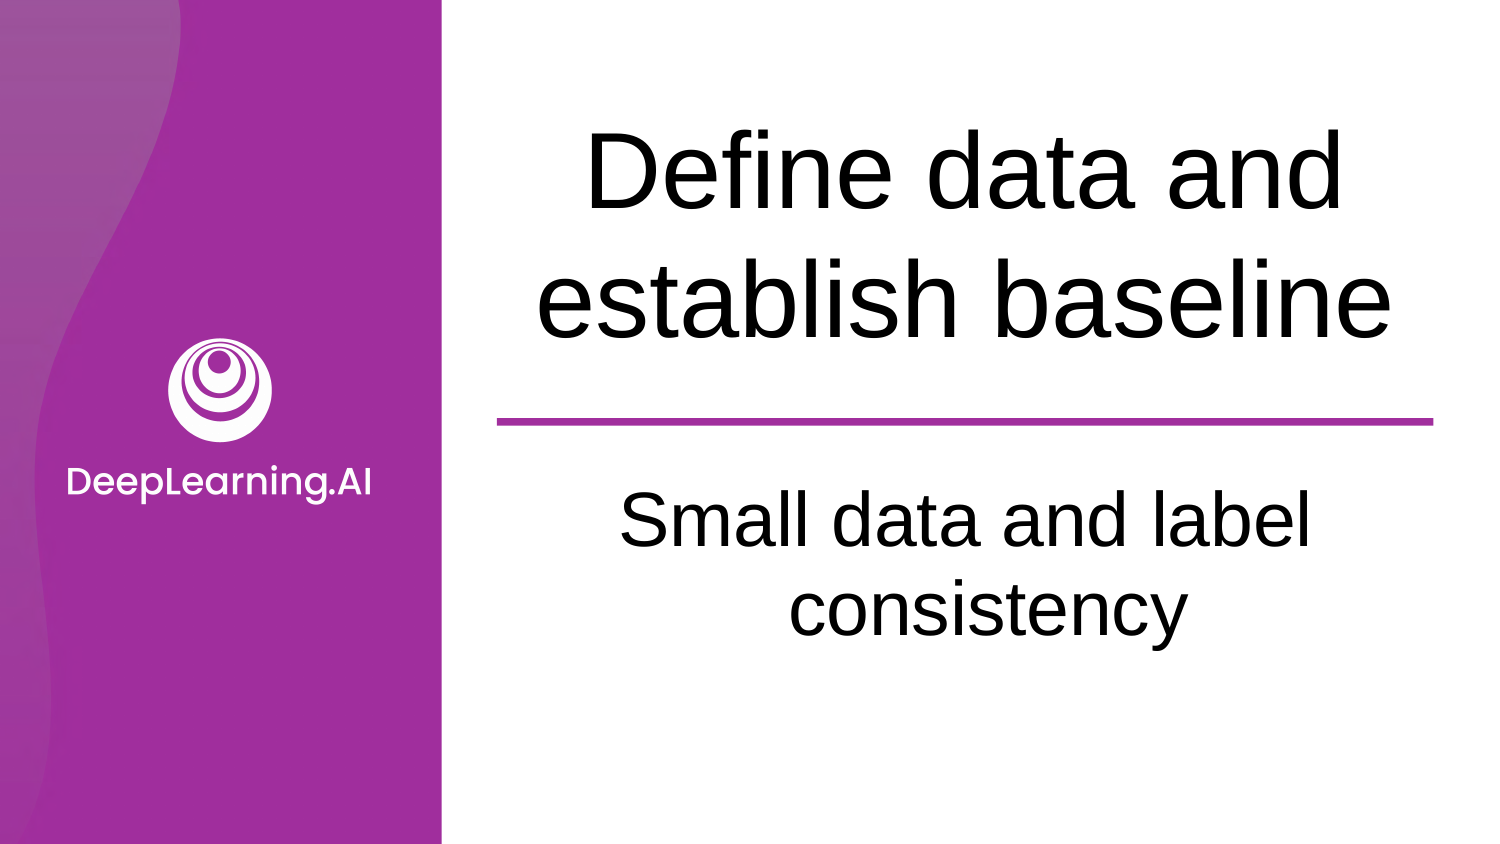

# Define data and  establish baseline

Small data and label  consistency